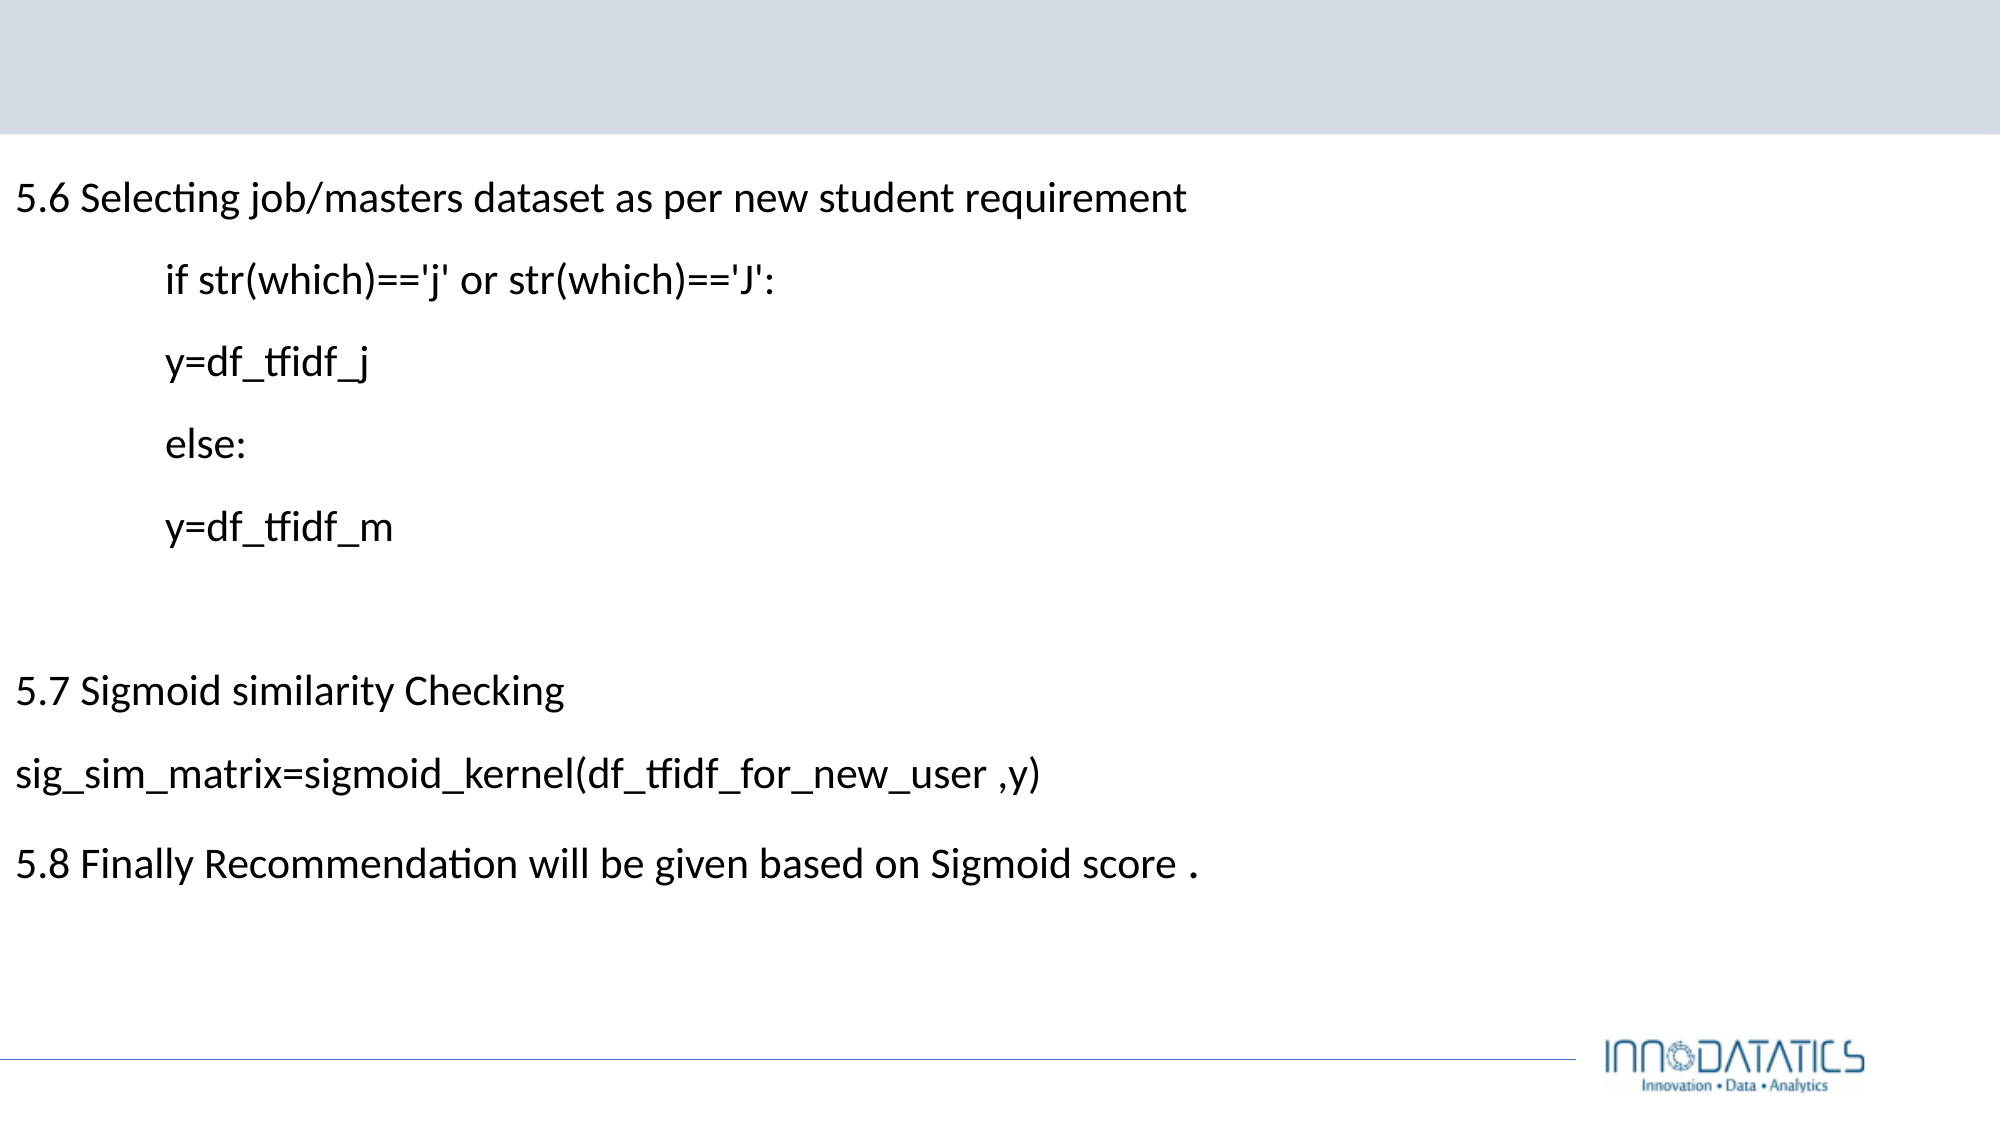

#
5.6 Selecting job/masters dataset as per new student requirement
	if str(which)=='j' or str(which)=='J':
    	y=df_tfidf_j
	else:
    	y=df_tfidf_m

5.7 Sigmoid similarity Checking
sig_sim_matrix=sigmoid_kernel(df_tfidf_for_new_user ,y)
5.8 Finally Recommendation will be given based on Sigmoid score .